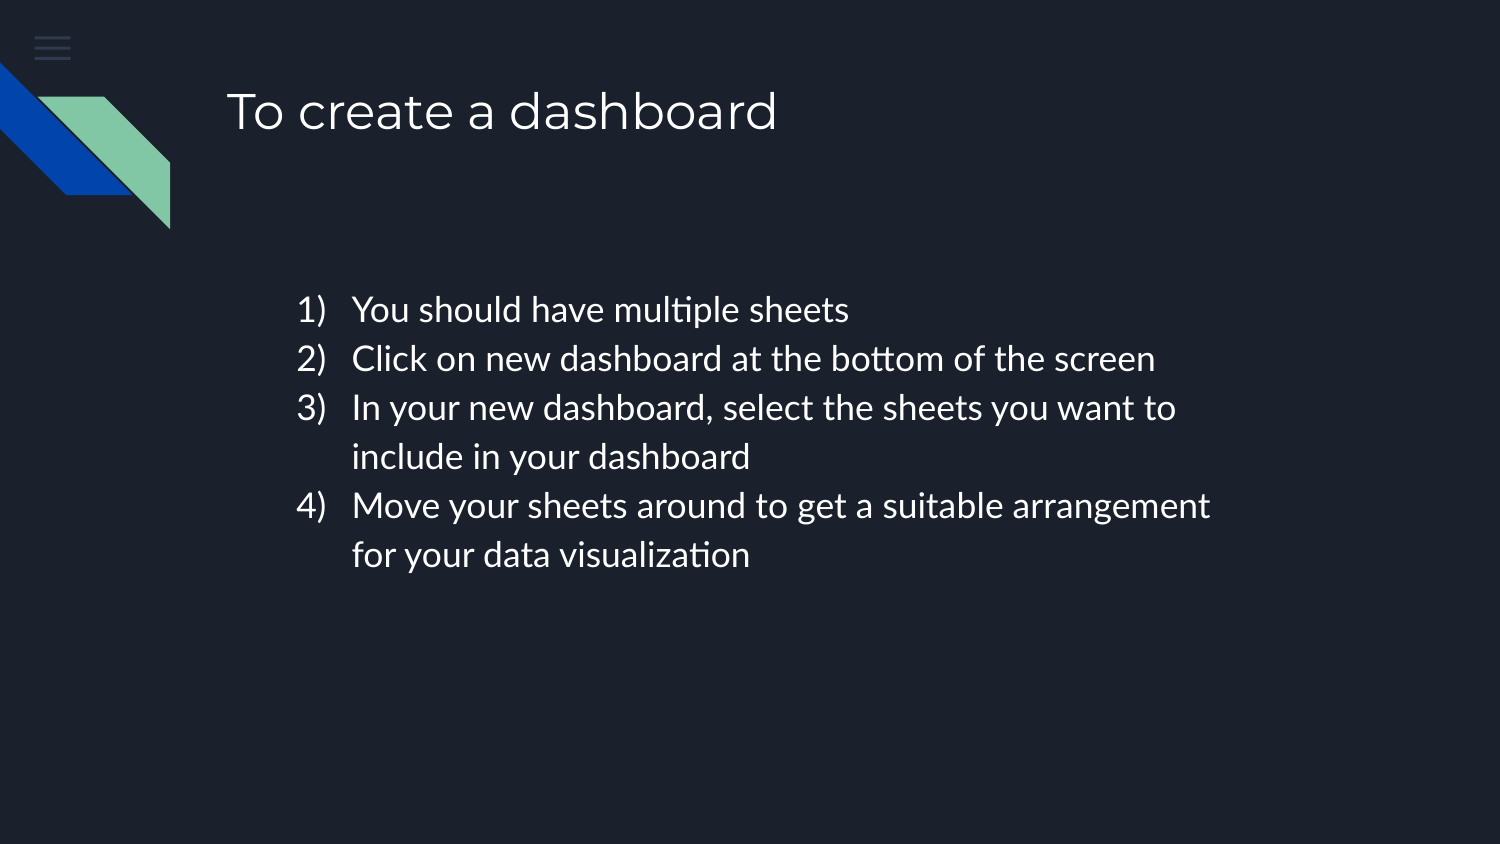

# To create a dashboard
You should have multiple sheets
Click on new dashboard at the bottom of the screen
In your new dashboard, select the sheets you want to include in your dashboard
Move your sheets around to get a suitable arrangement for your data visualization